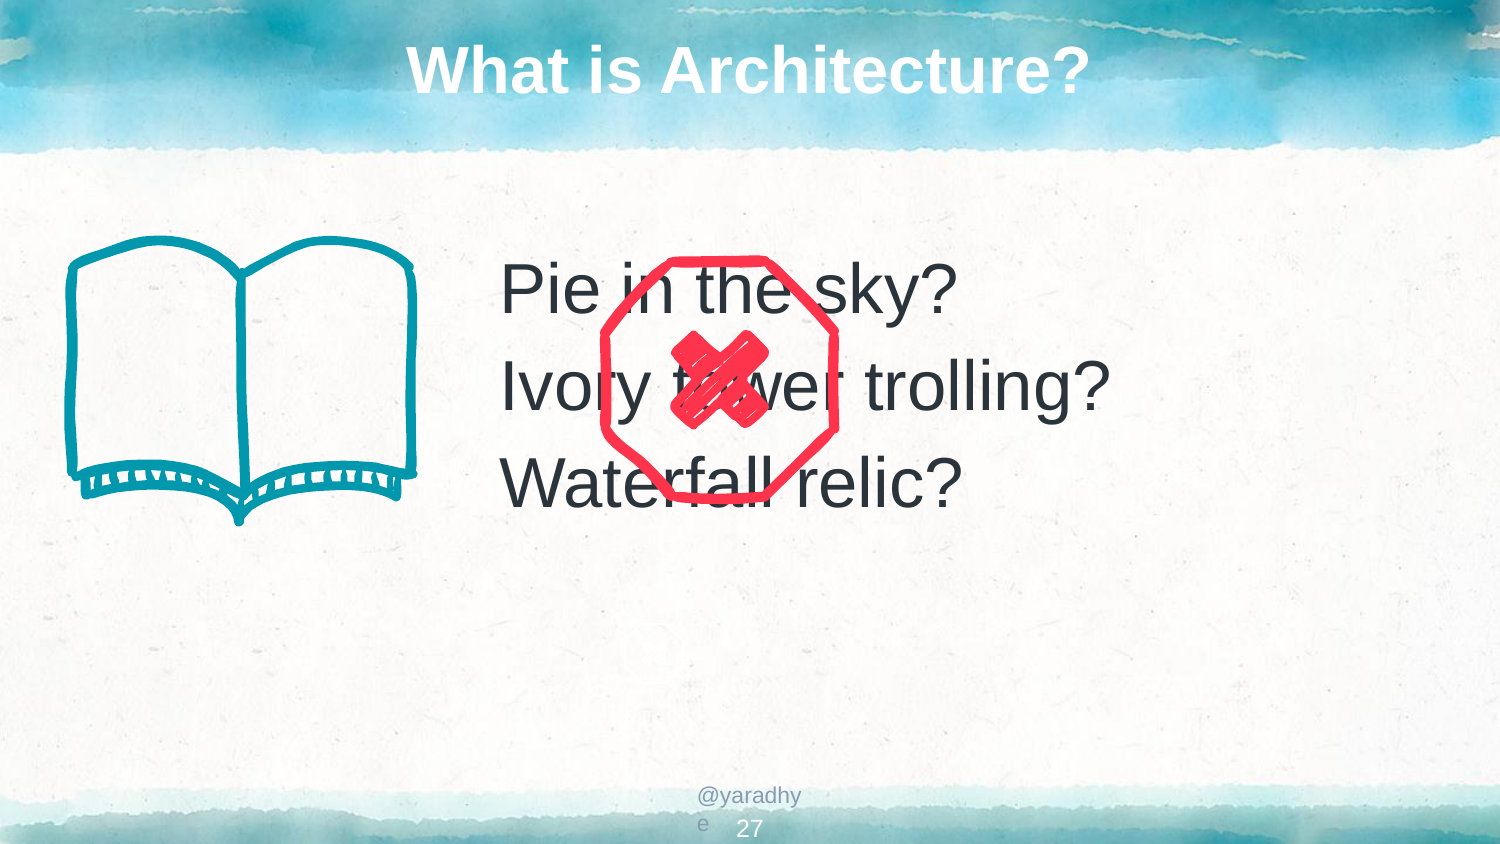

# What is Architecture?
Pie in the sky?
Ivory tower trolling?
Waterfall relic?

27